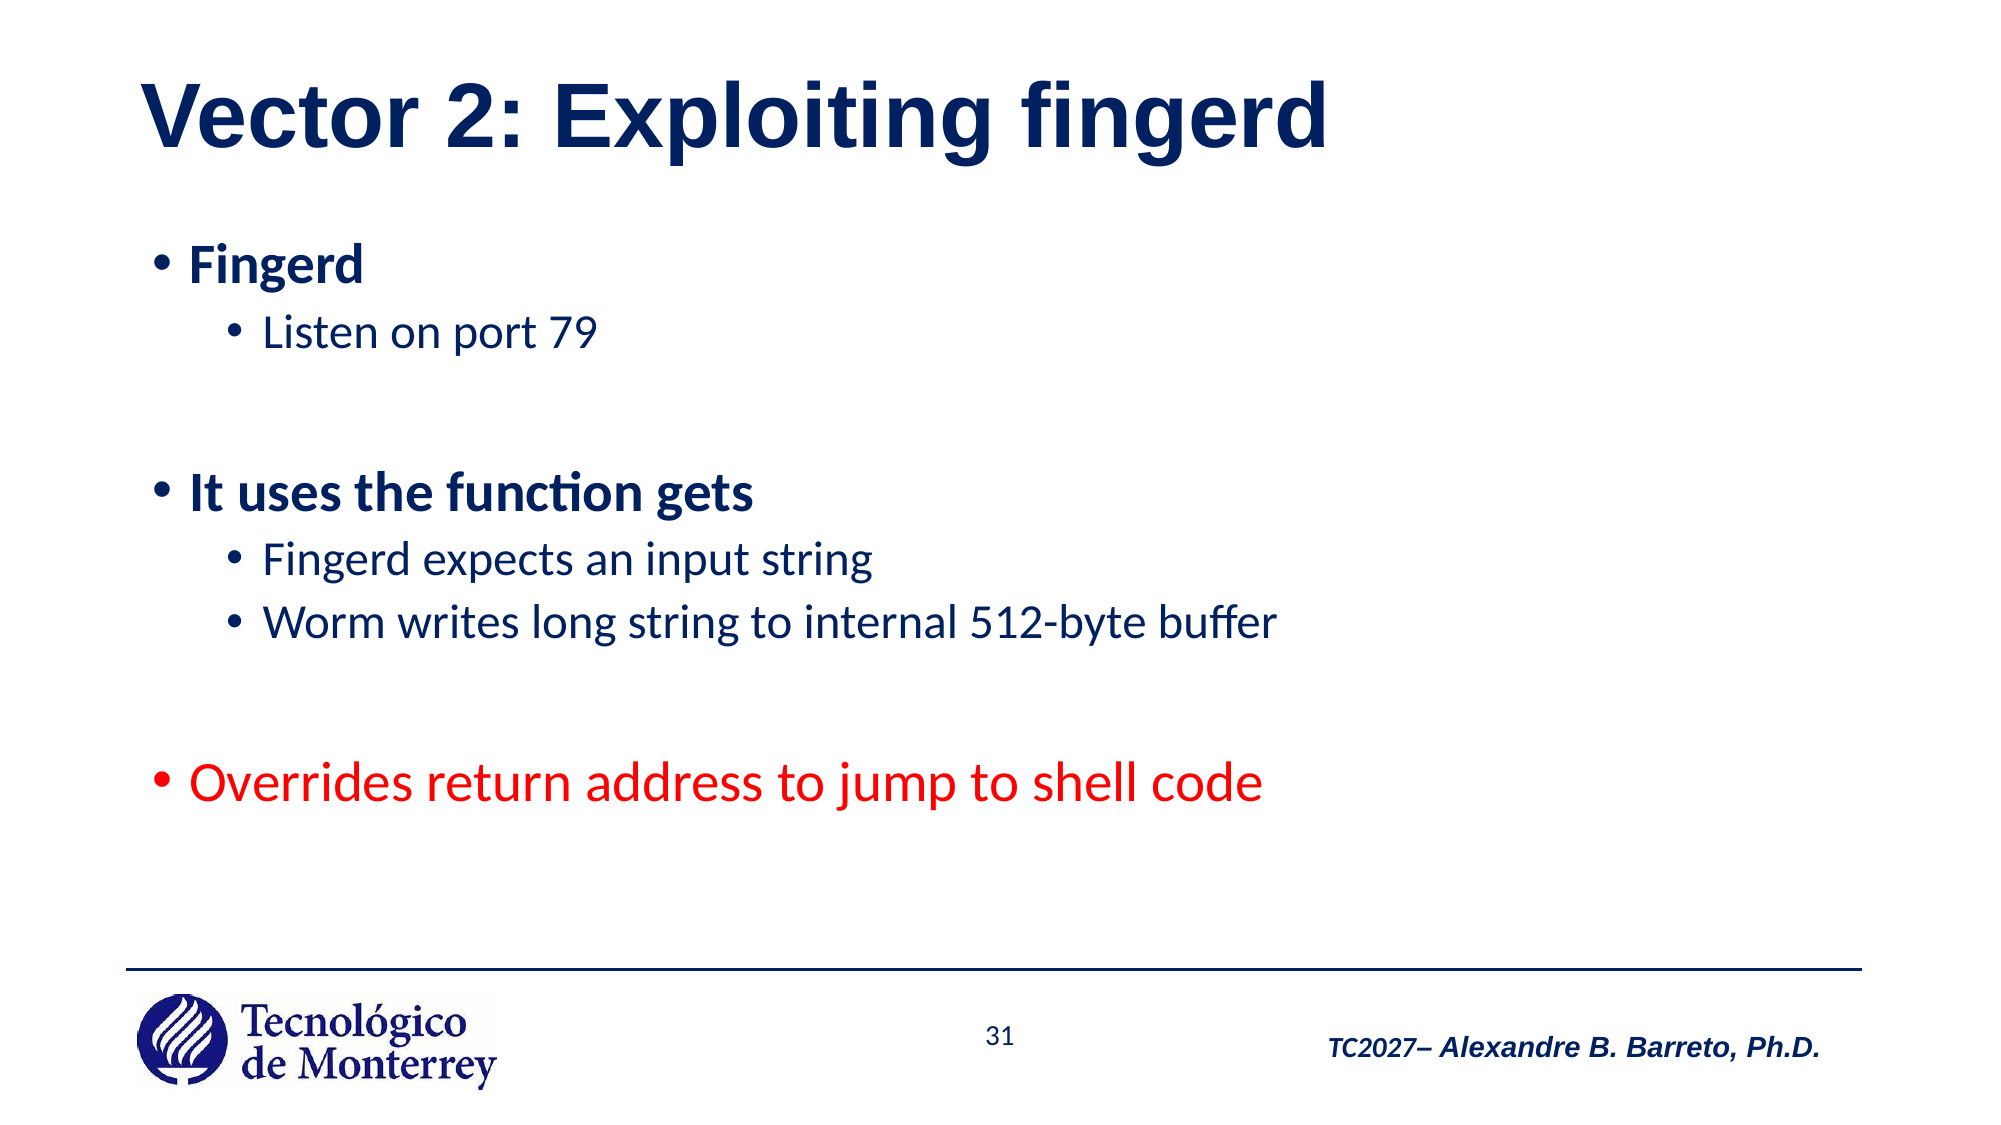

# Vector 2: Exploiting fingerd
Fingerd
Listen on port 79

It uses the function gets
Fingerd expects an input string
Worm writes long string to internal 512-byte buffer

Overrides return address to jump to shell code